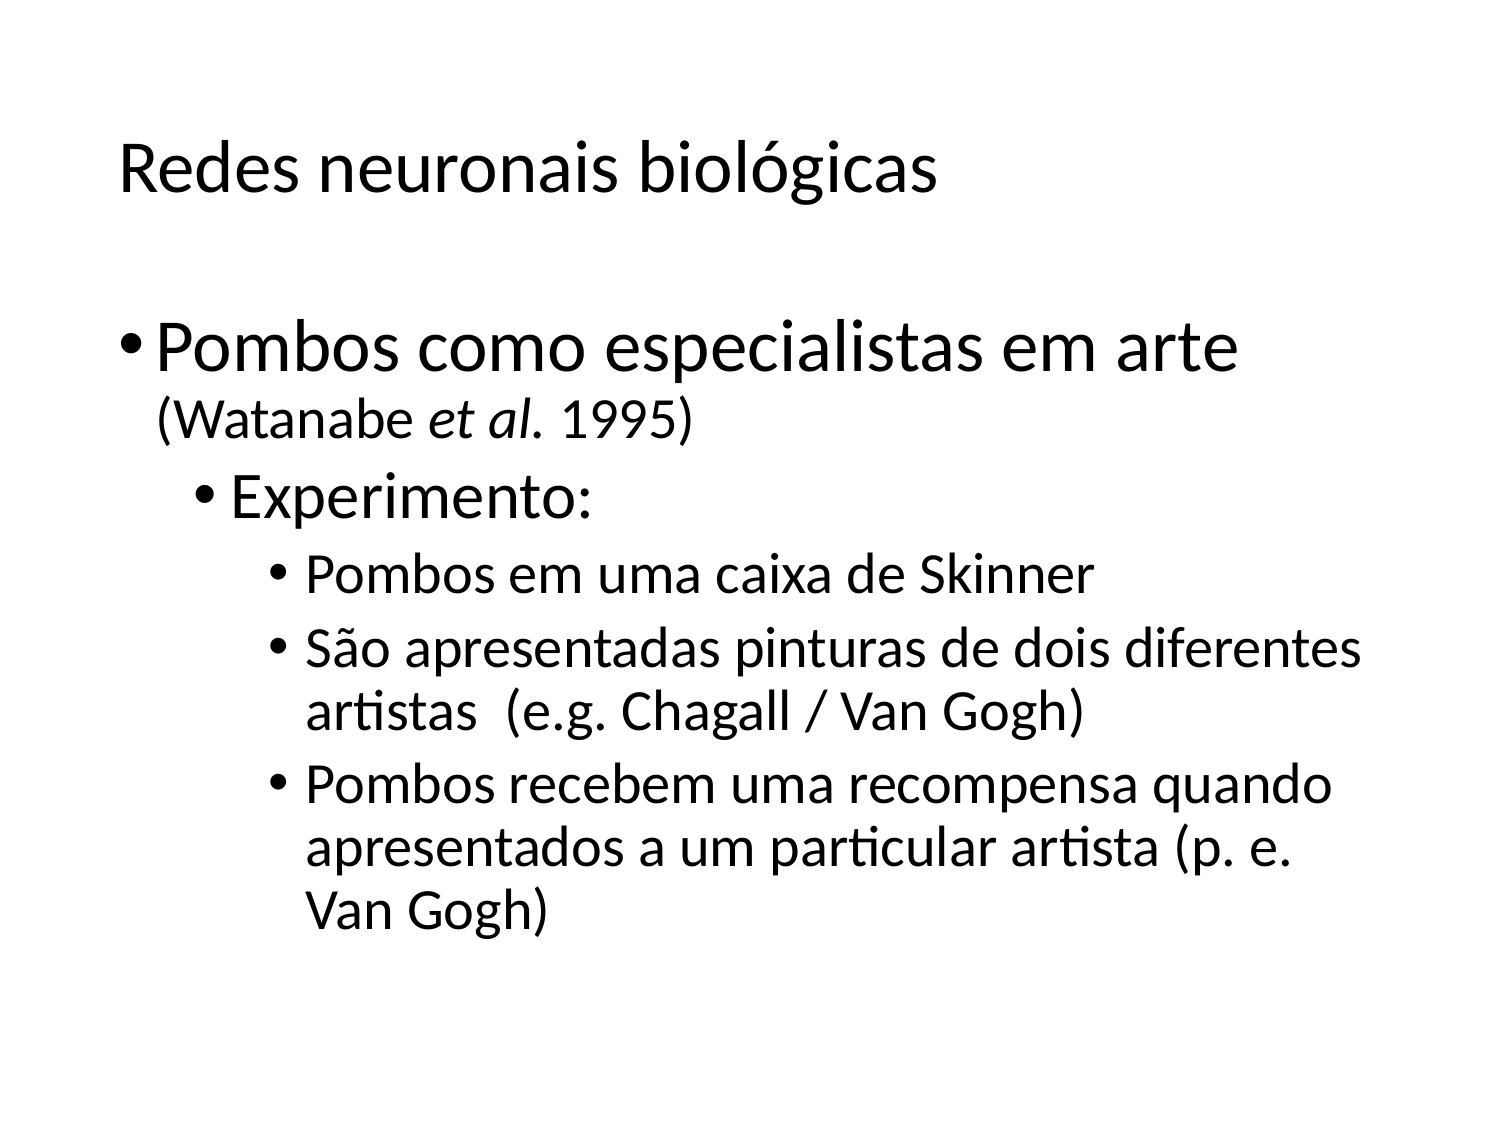

# Redes neuronais biológicas
Pombos como especialistas em arte (Watanabe et al. 1995)
Experimento:
Pombos em uma caixa de Skinner
São apresentadas pinturas de dois diferentes artistas  (e.g. Chagall / Van Gogh)
Pombos recebem uma recompensa quando apresentados a um particular artista (p. e. Van Gogh)